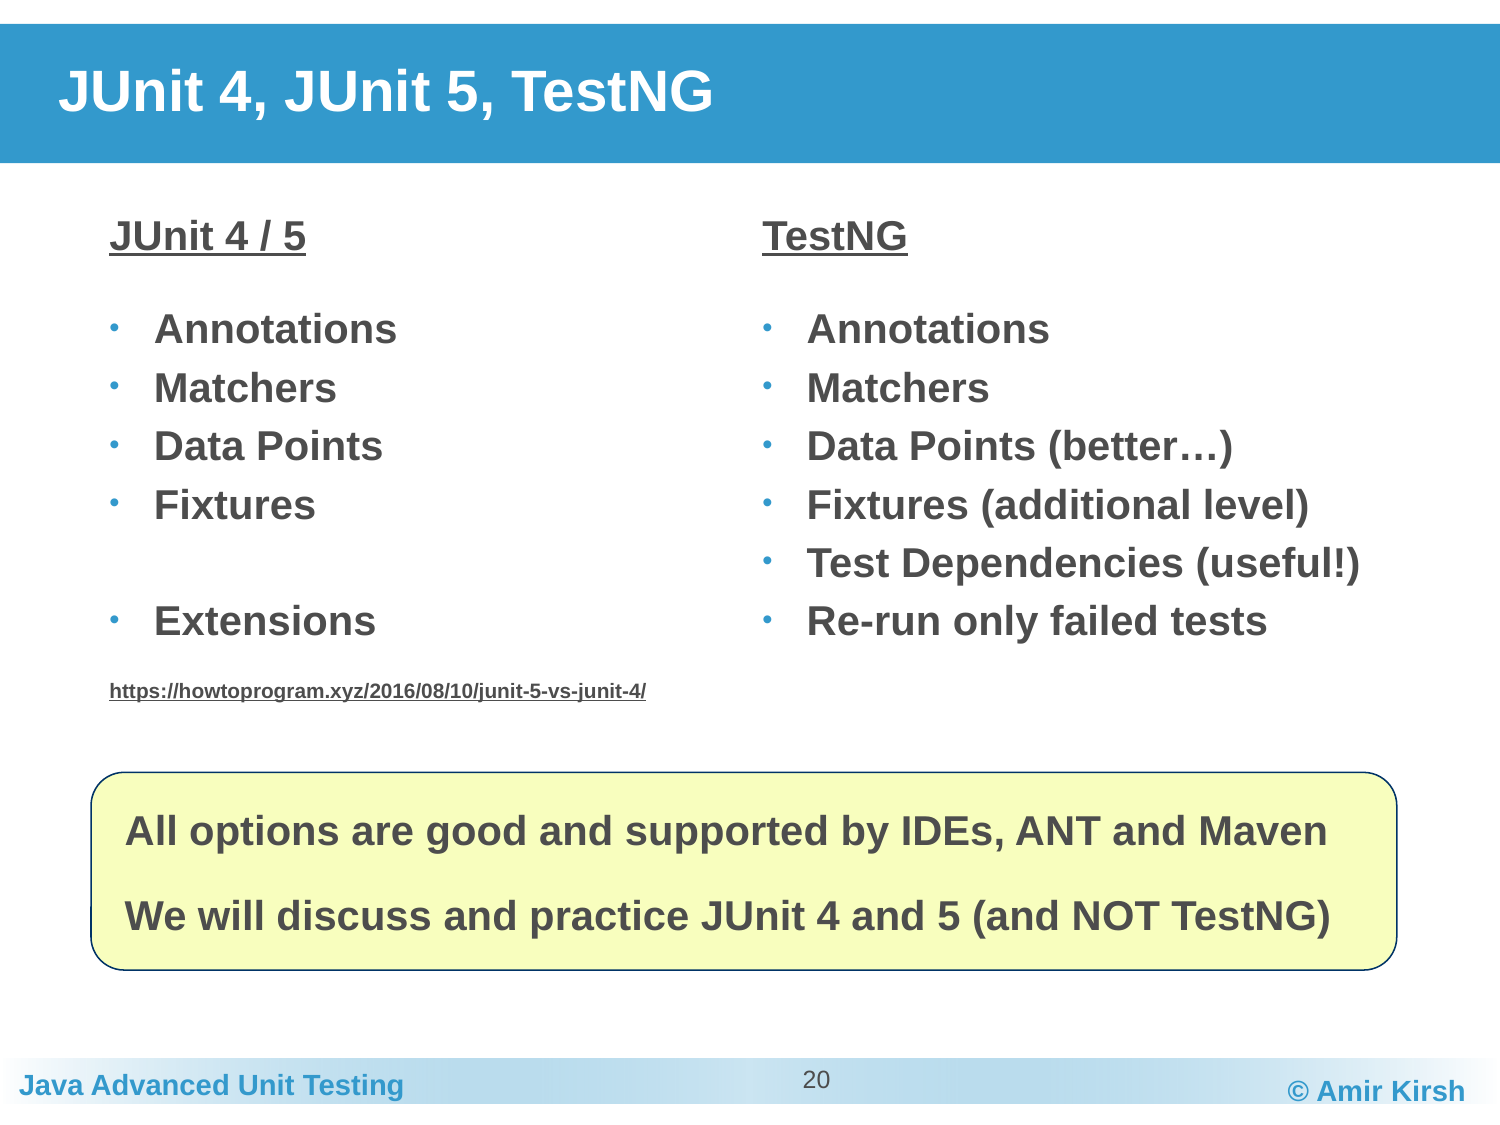

# JUnit 4, JUnit 5, TestNG
JUnit 4 / 5

Annotations
Matchers
Data Points
Fixtures

Extensions

https://howtoprogram.xyz/2016/08/10/junit-5-vs-junit-4/
TestNG

Annotations
Matchers
Data Points (better…)
Fixtures (additional level)
Test Dependencies (useful!)
Re-run only failed tests

All options are good and supported by IDEs, ANT and Maven

We will discuss and practice JUnit 4 and 5 (and NOT TestNG)
20